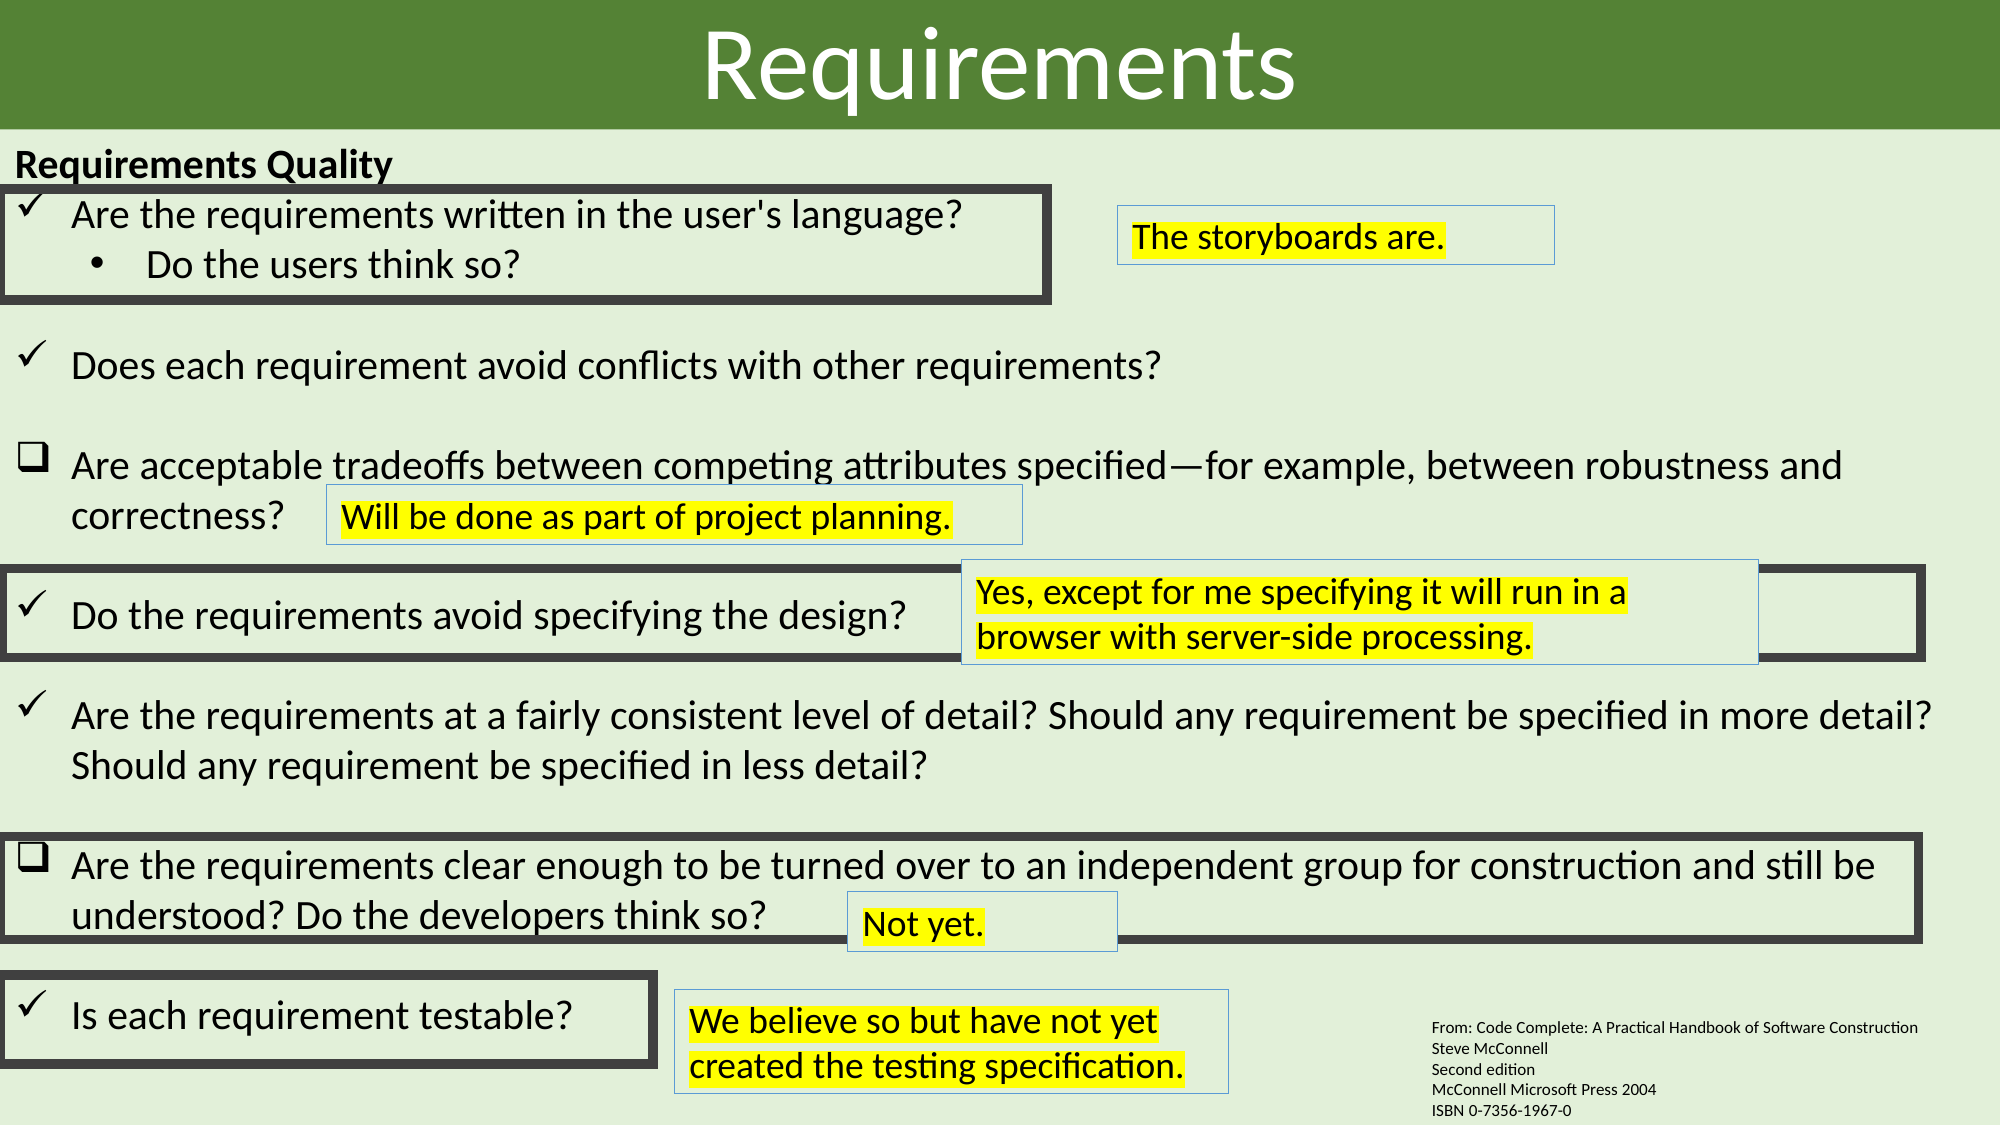

Requirements
Requirements Quality
Are the requirements written in the user's language?
Do the users think so?

Does each requirement avoid conflicts with other requirements?

Are acceptable tradeoffs between competing attributes specified—for example, between robustness and correctness?

Do the requirements avoid specifying the design?

Are the requirements at a fairly consistent level of detail? Should any requirement be specified in more detail? Should any requirement be specified in less detail?

Are the requirements clear enough to be turned over to an independent group for construction and still be understood? Do the developers think so?

Is each requirement testable?

The storyboards are.
Will be done as part of project planning.
Yes, except for me specifying it will run in a browser with server-side processing.

Not yet.

We believe so but have not yet created the testing specification.
From: Code Complete: A Practical Handbook of Software Construction
Steve McConnell
Second edition
McConnell Microsoft Press 2004
ISBN 0-7356-1967-0